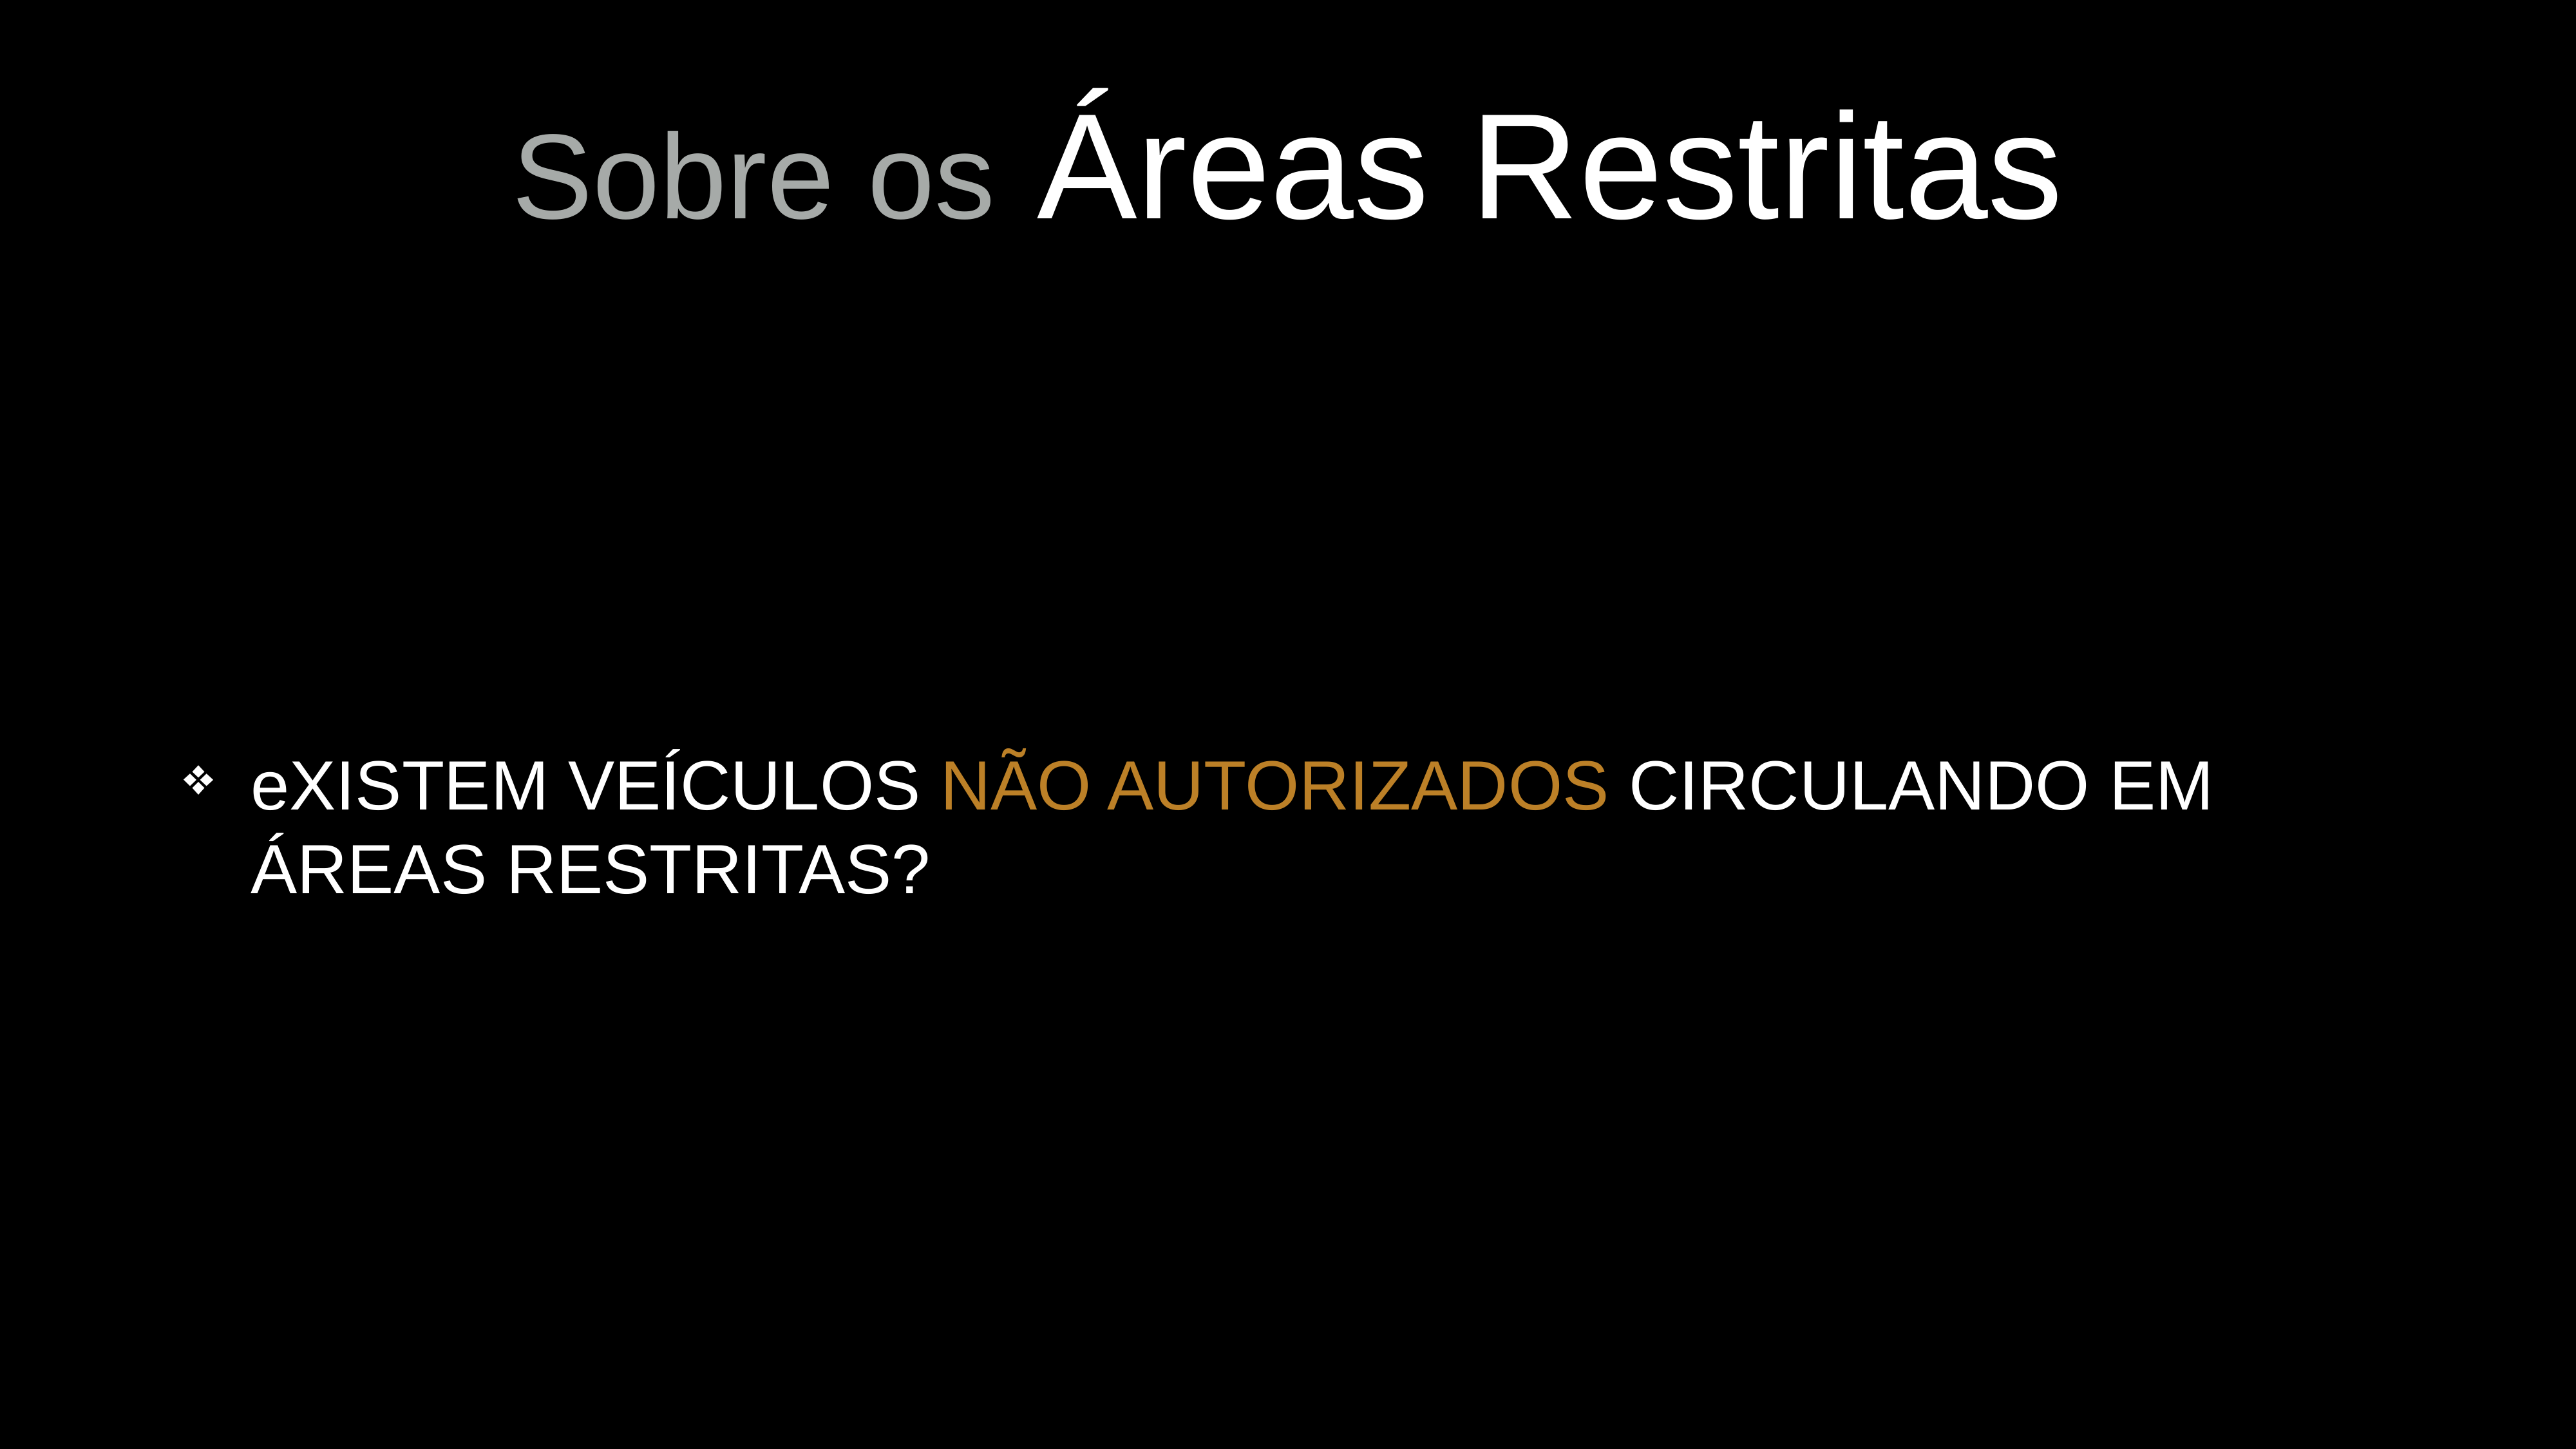

# Sobre os Áreas Restritas
eXISTEM VEÍCULOS NÃO AUTORIZADOS CIRCULANDO EM ÁREAS RESTRITAS?